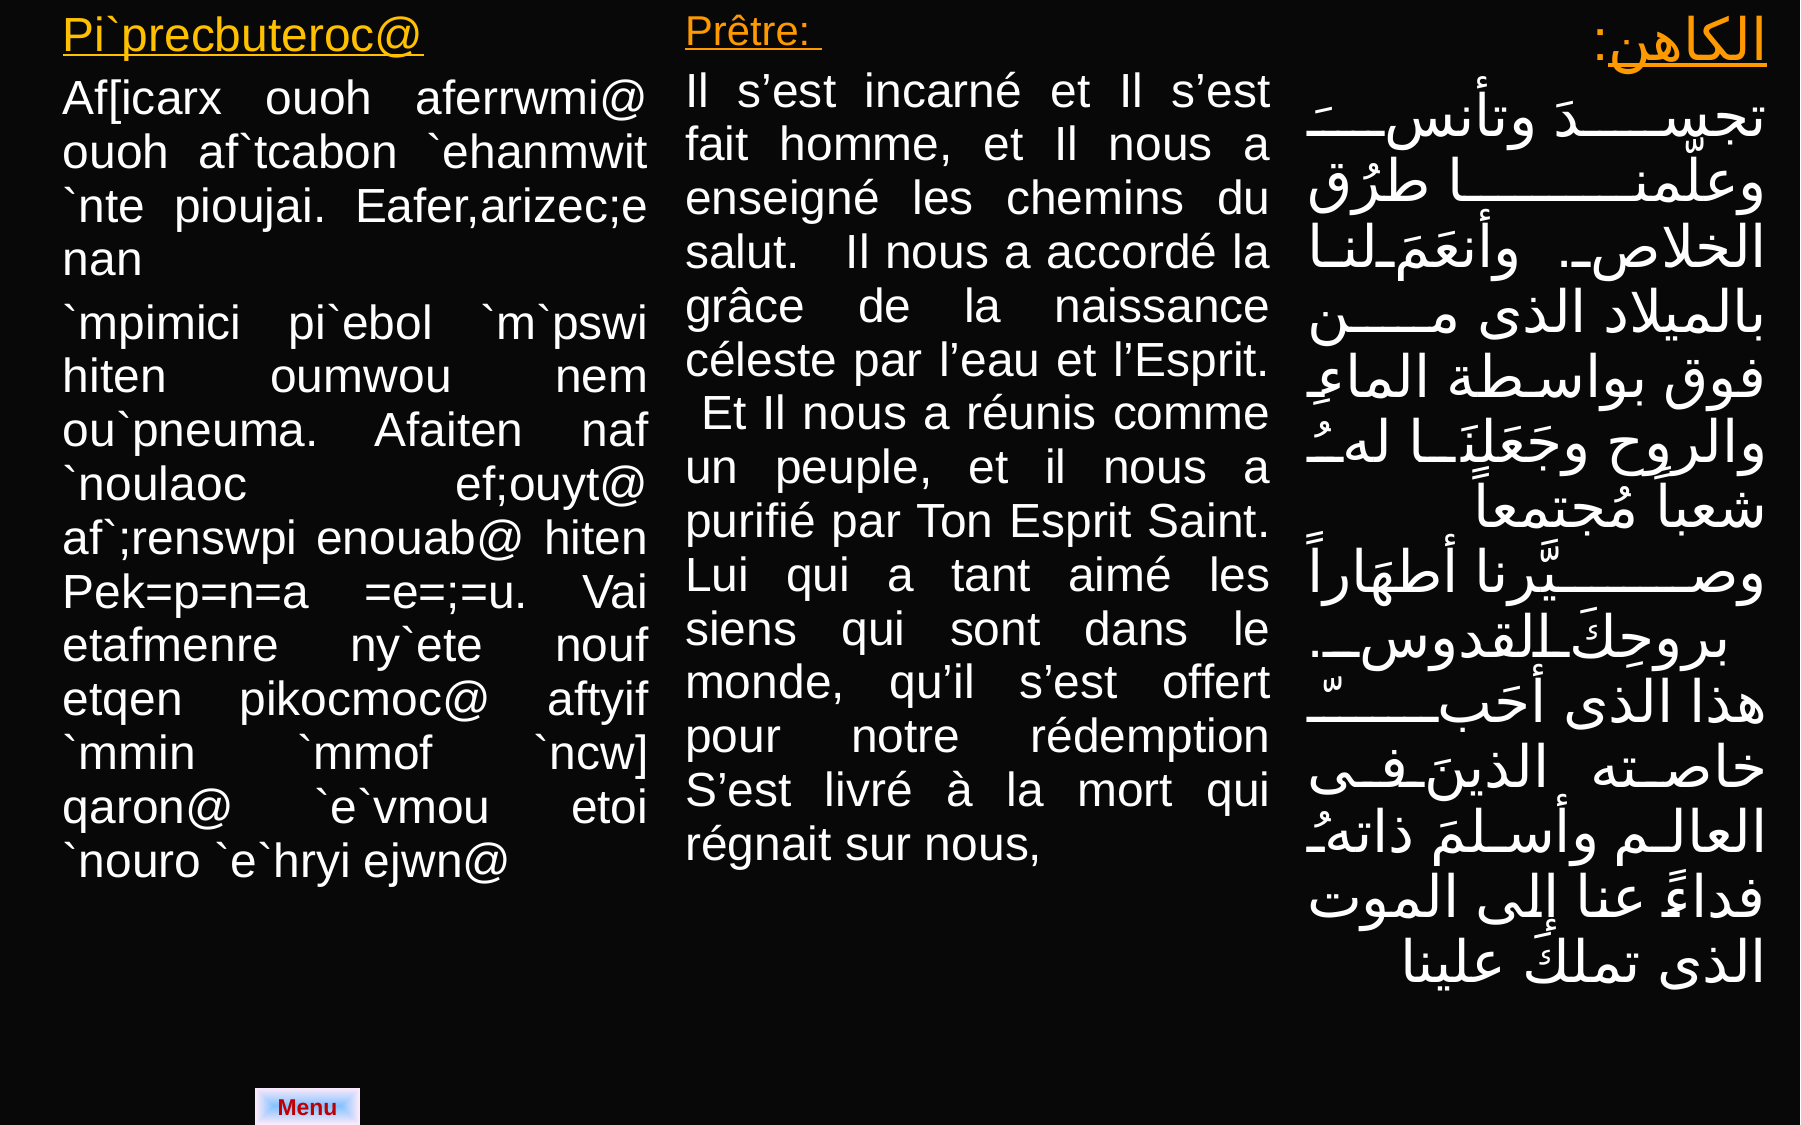

| Pi`precbuteroc@ Af[icarx ouoh aferrwmi@ ouoh af`tcabon `ehanmwit `nte pioujai. Eafer,arizec;e nan `mpimici pi`ebol `m`pswi hiten oumwou nem ou`pneuma. Afaiten naf `noulaoc ef;ouyt@ af`;renswpi enouab@ hiten Pek=p=n=a =e=;=u. Vai etafmenre ny`ete nouf etqen pikocmoc@ aftyif `mmin `mmof `ncw] qaron@ `e`vmou etoi `nouro `e`hryi ejwn@ | Prêtre: Il s’est incarné et Il s’est fait homme, et Il nous a enseigné les chemins du salut. Il nous a accordé la grâce de la naissance céleste par l’eau et l’Esprit. Et Il nous a réunis comme un peuple, et il nous a purifié par Ton Esprit Saint. Lui qui a tant aimé les siens qui sont dans le monde, qu’il s’est offert pour notre rédemption S’est livré à la mort qui régnait sur nous, | الكاهن: تجسدَ وتأنسَ وعلّمنا طرُق الخلاص. وأنعَمَ لنا بالميلاد الذى من فوق بواسطة الماءِ والروح وجَعَلنَا لهُ شعباً مُجتمعاً وصيَّرنا أطهَاراً بروحِكَ القدوس. هذا الذى أحَبّ خاصته الذينَ فى العالم وأسلمَ ذاتهُ فداءً عنا إلى الموت الذى تملكَ علينا |
| --- | --- | --- |
Menu